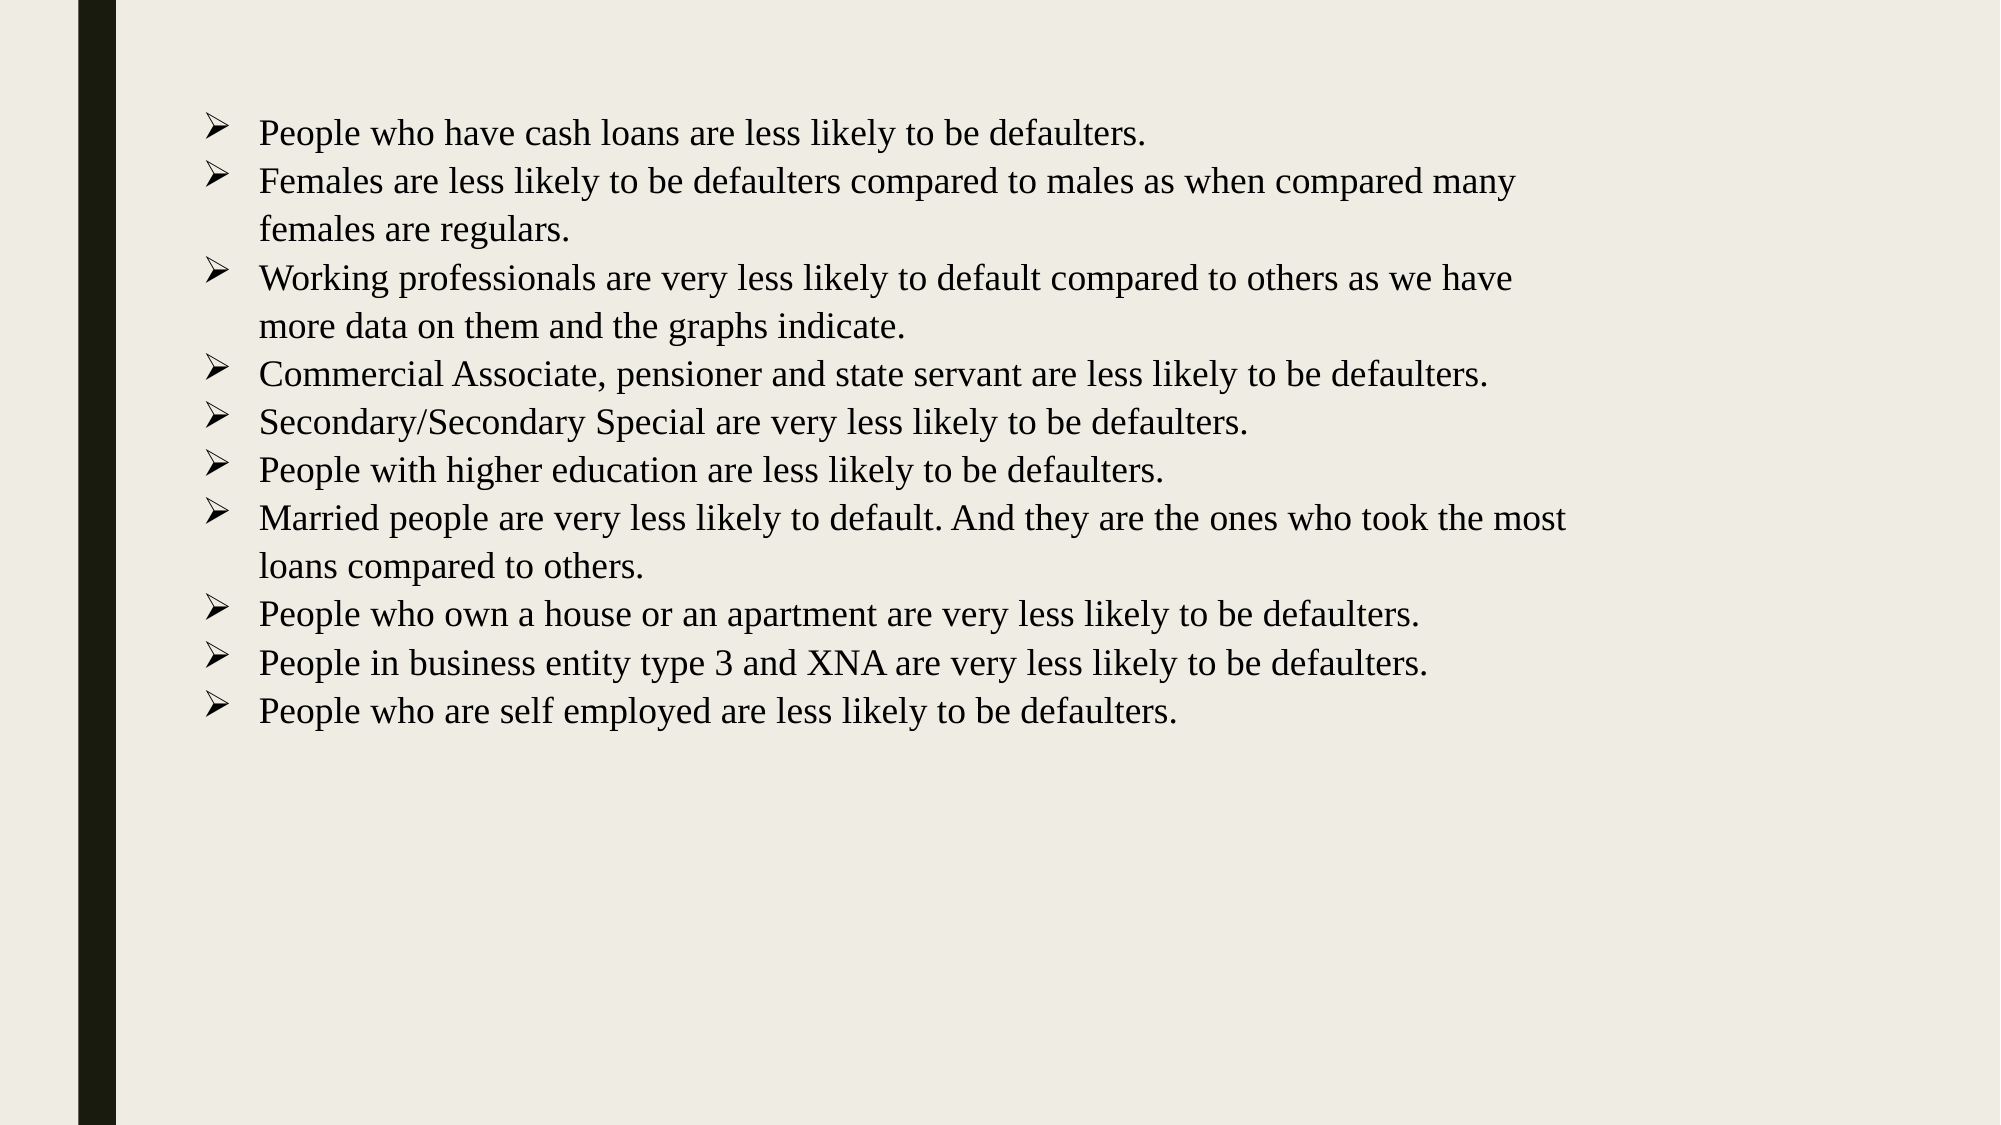

People who have cash loans are less likely to be defaulters.
Females are less likely to be defaulters compared to males as when compared many females are regulars.
Working professionals are very less likely to default compared to others as we have more data on them and the graphs indicate.
Commercial Associate, pensioner and state servant are less likely to be defaulters.
Secondary/Secondary Special are very less likely to be defaulters.
People with higher education are less likely to be defaulters.
Married people are very less likely to default. And they are the ones who took the most loans compared to others.
People who own a house or an apartment are very less likely to be defaulters.
People in business entity type 3 and XNA are very less likely to be defaulters.
People who are self employed are less likely to be defaulters.